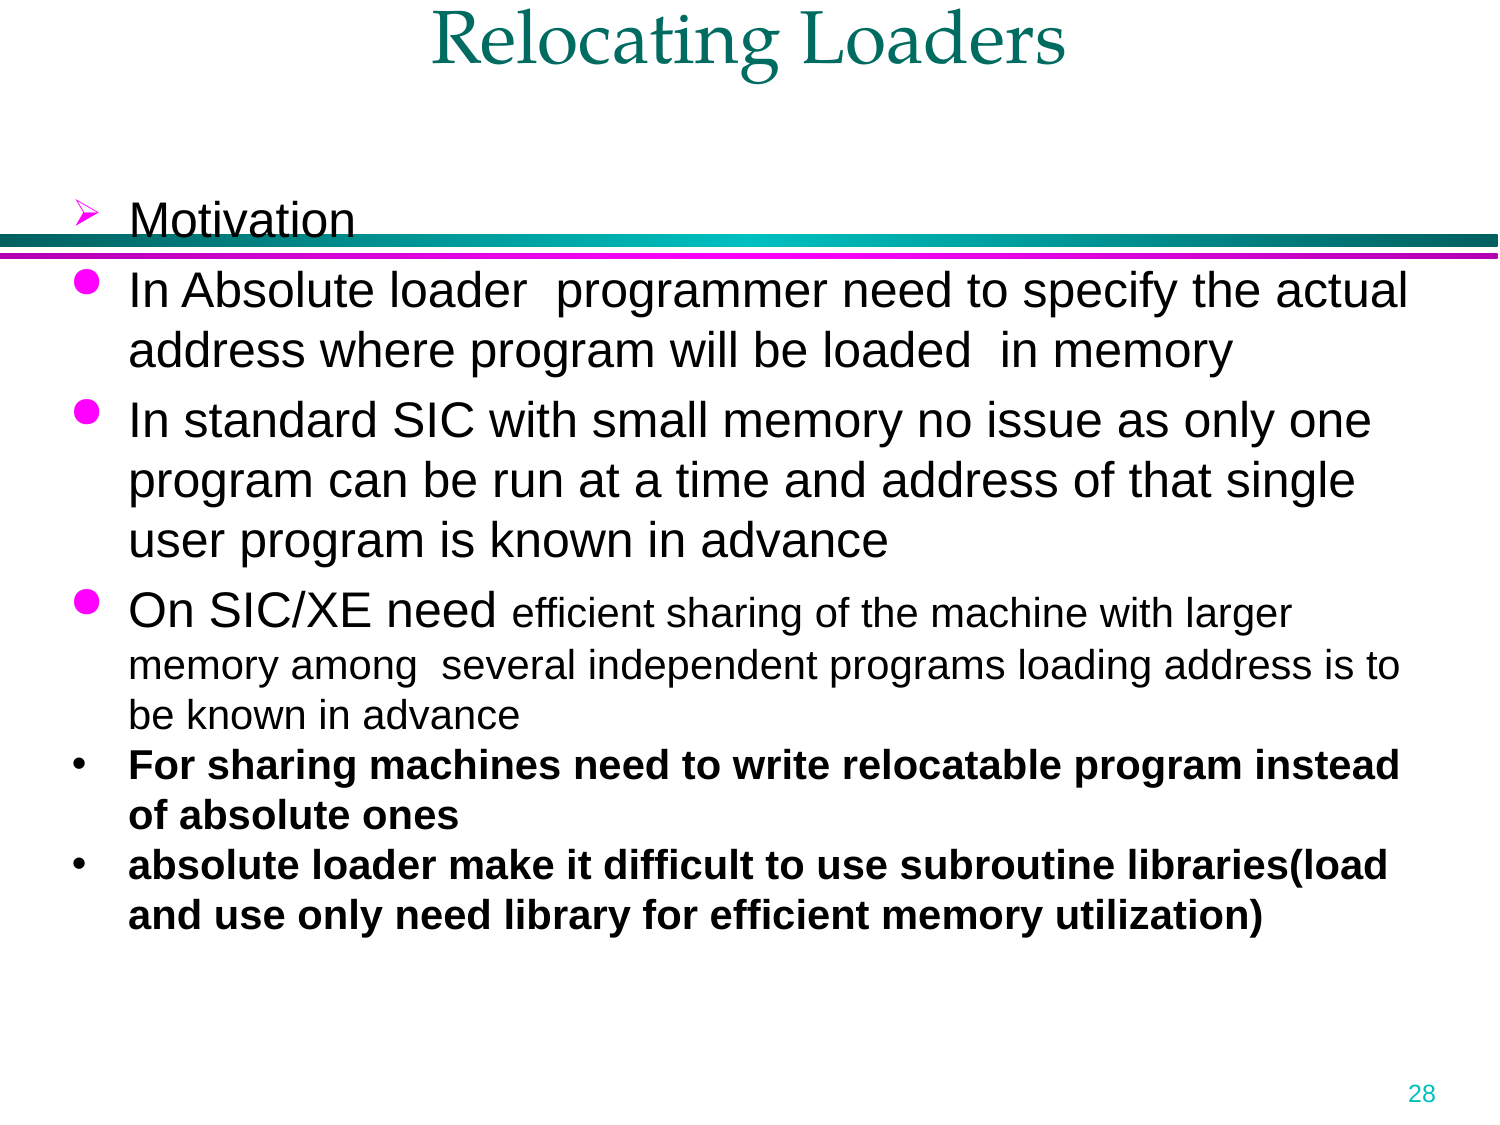

Relocating Loaders
Motivation
In Absolute loader  programmer need to specify the actual address where program will be loaded  in memory
In standard SIC with small memory no issue as only one program can be run at a time and address of that single user program is known in advance
On SIC/XE need efficient sharing of the machine with larger memory among  several independent programs loading address is to be known in advance
For sharing machines need to write relocatable program instead of absolute ones
absolute loader make it difficult to use subroutine libraries(load and use only need library for efficient memory utilization)